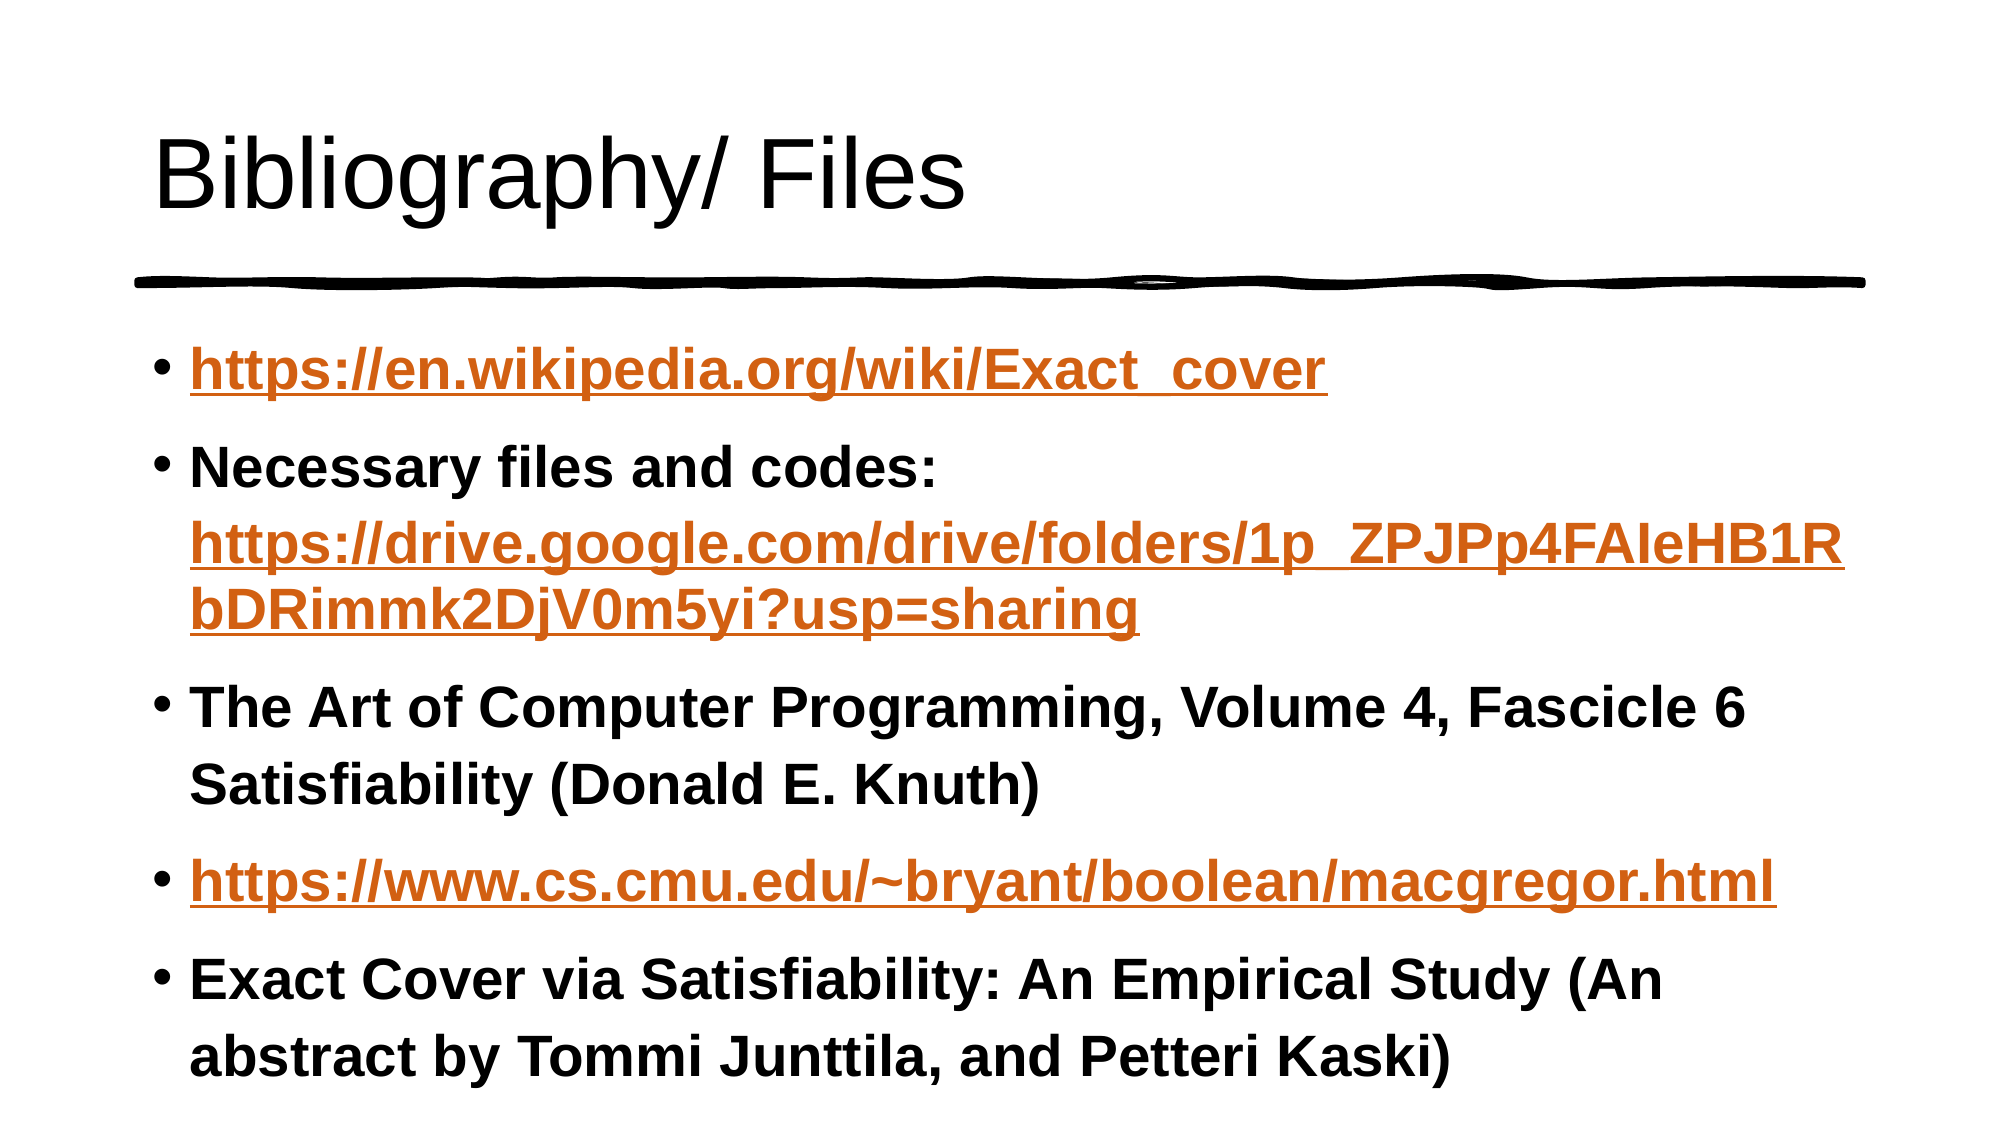

# Bibliography/ Files
https://en.wikipedia.org/wiki/Exact_cover
Necessary files and codes: https://drive.google.com/drive/folders/1p_ZPJPp4FAIeHB1RbDRimmk2DjV0m5yi?usp=sharing
The Art of Computer Programming, Volume 4, Fascicle 6 Satisfiability (Donald E. Knuth)
https://www.cs.cmu.edu/~bryant/boolean/macgregor.html
Exact Cover via Satisfiability: An Empirical Study (An abstract by Tommi Junttila, and Petteri Kaski)